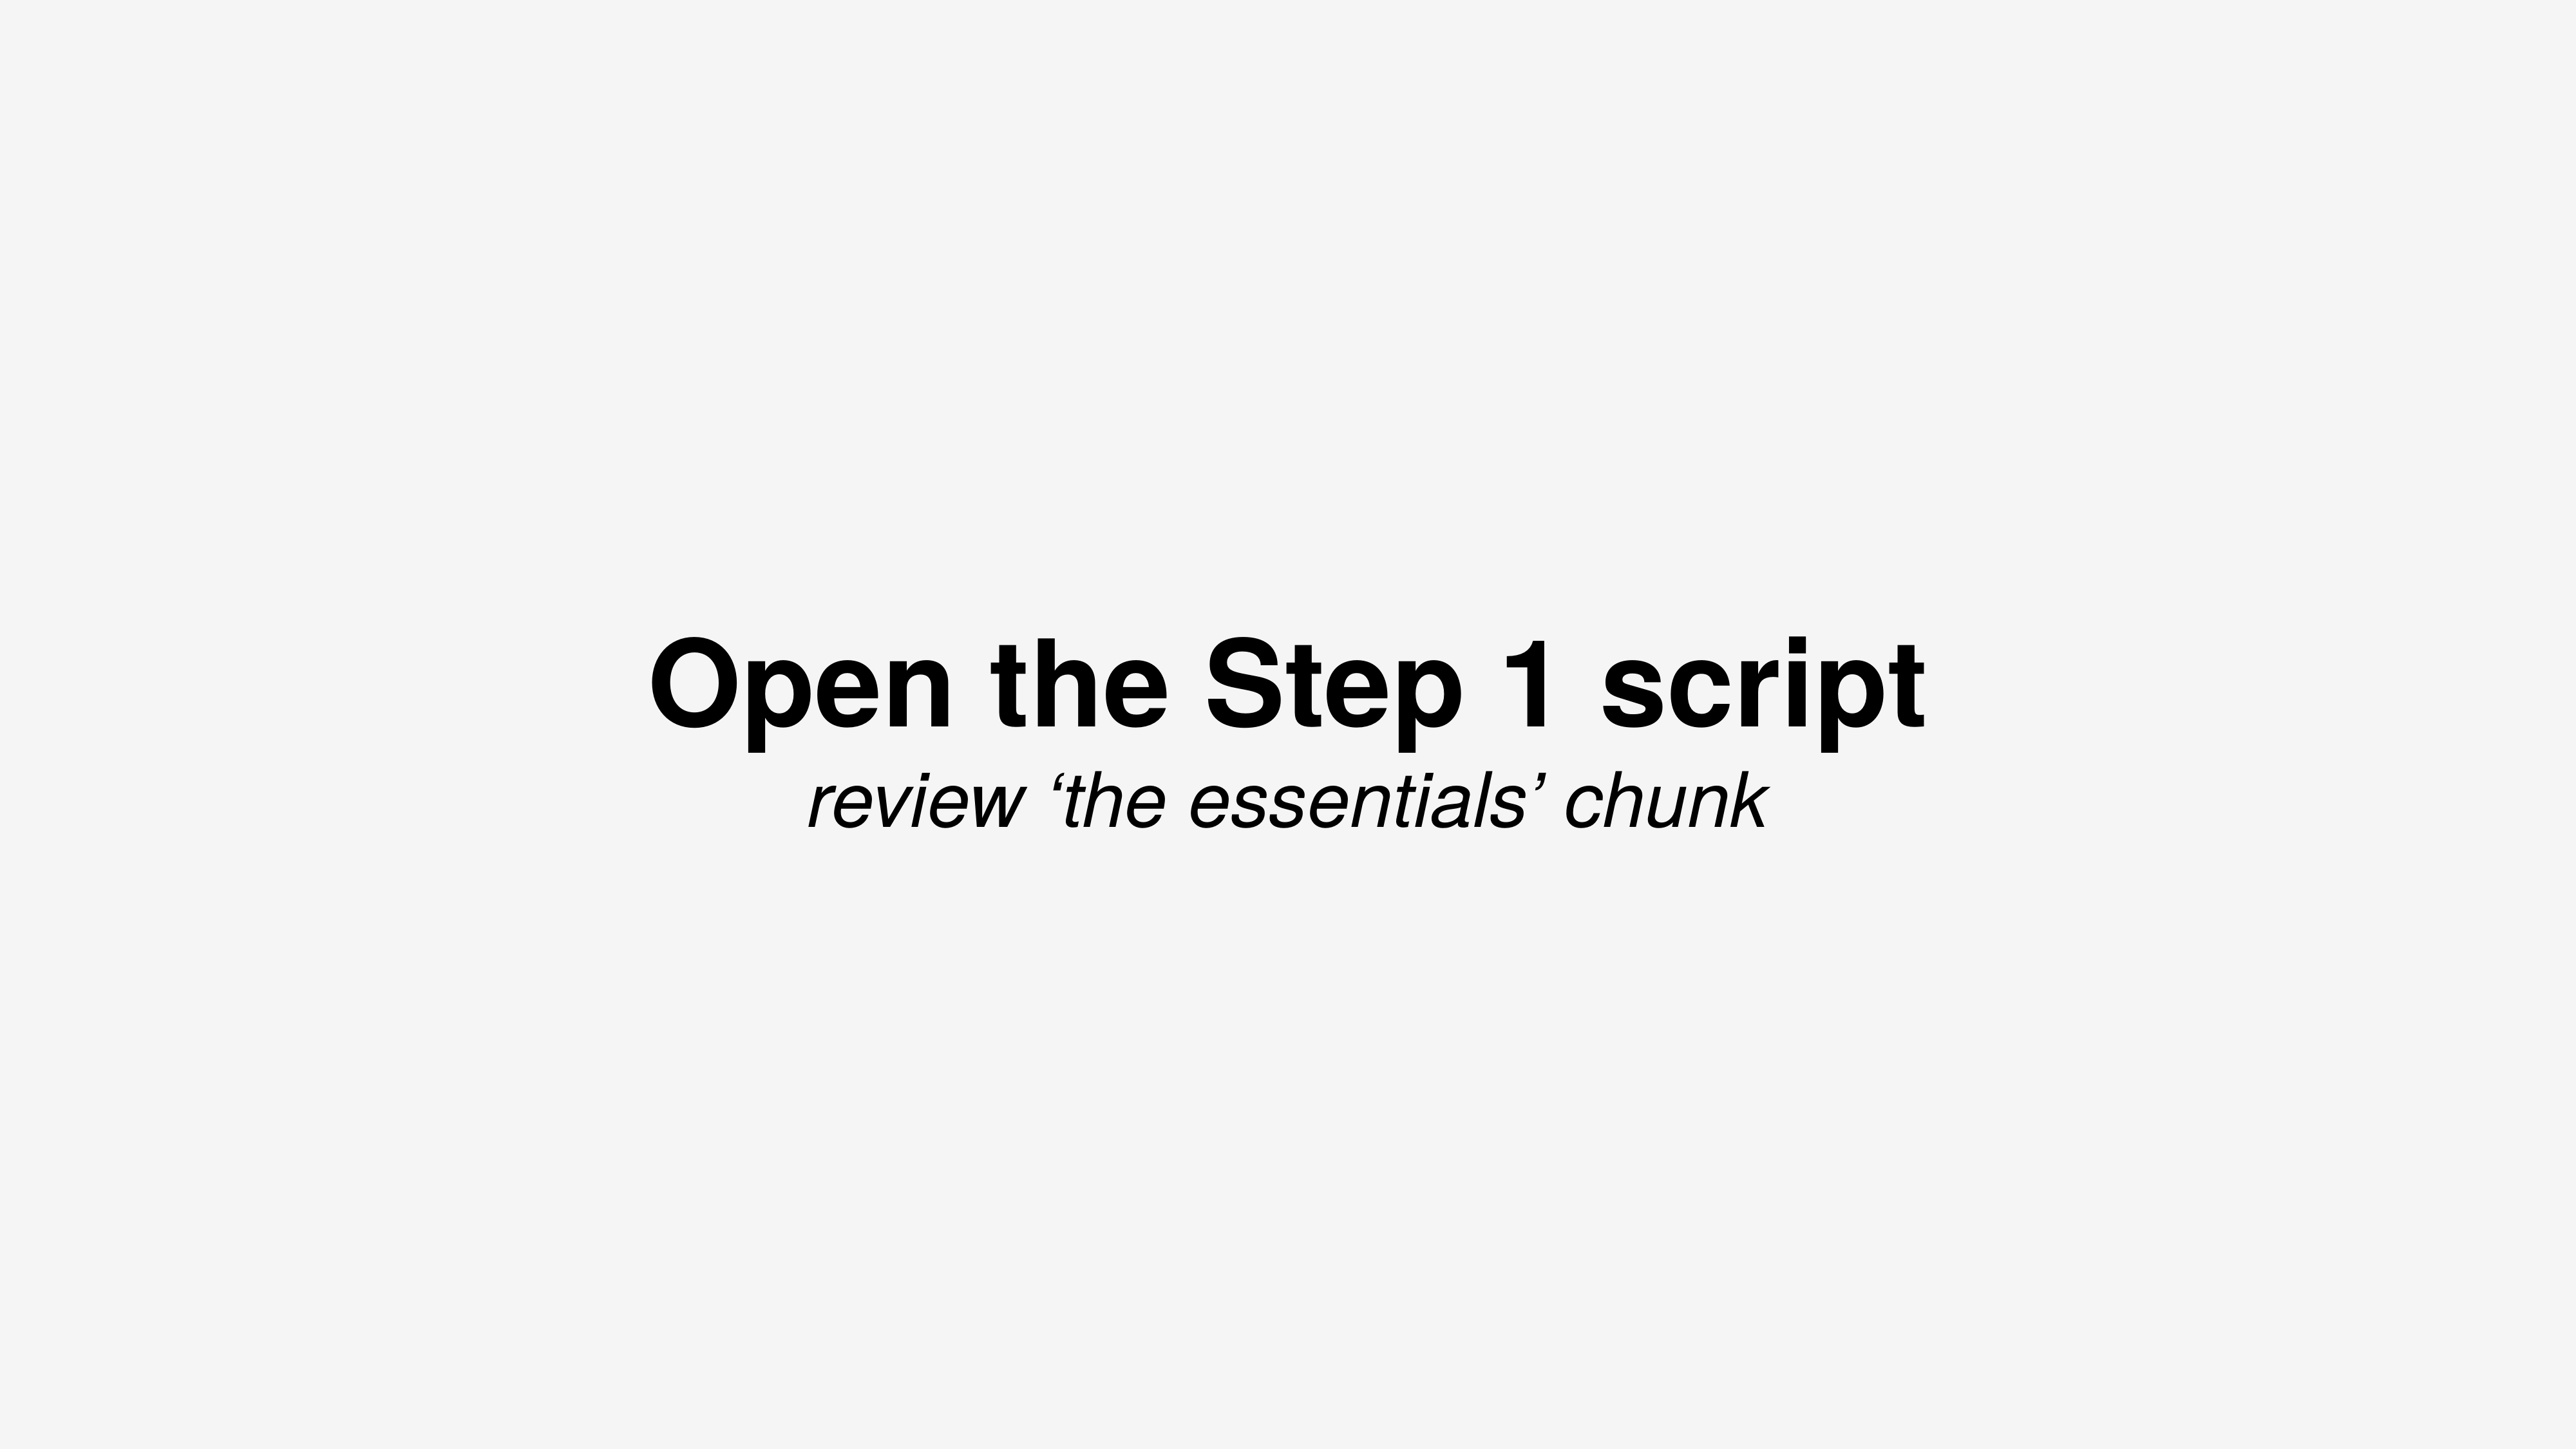

Open the Step 1 script
review ‘the essentials’ chunk